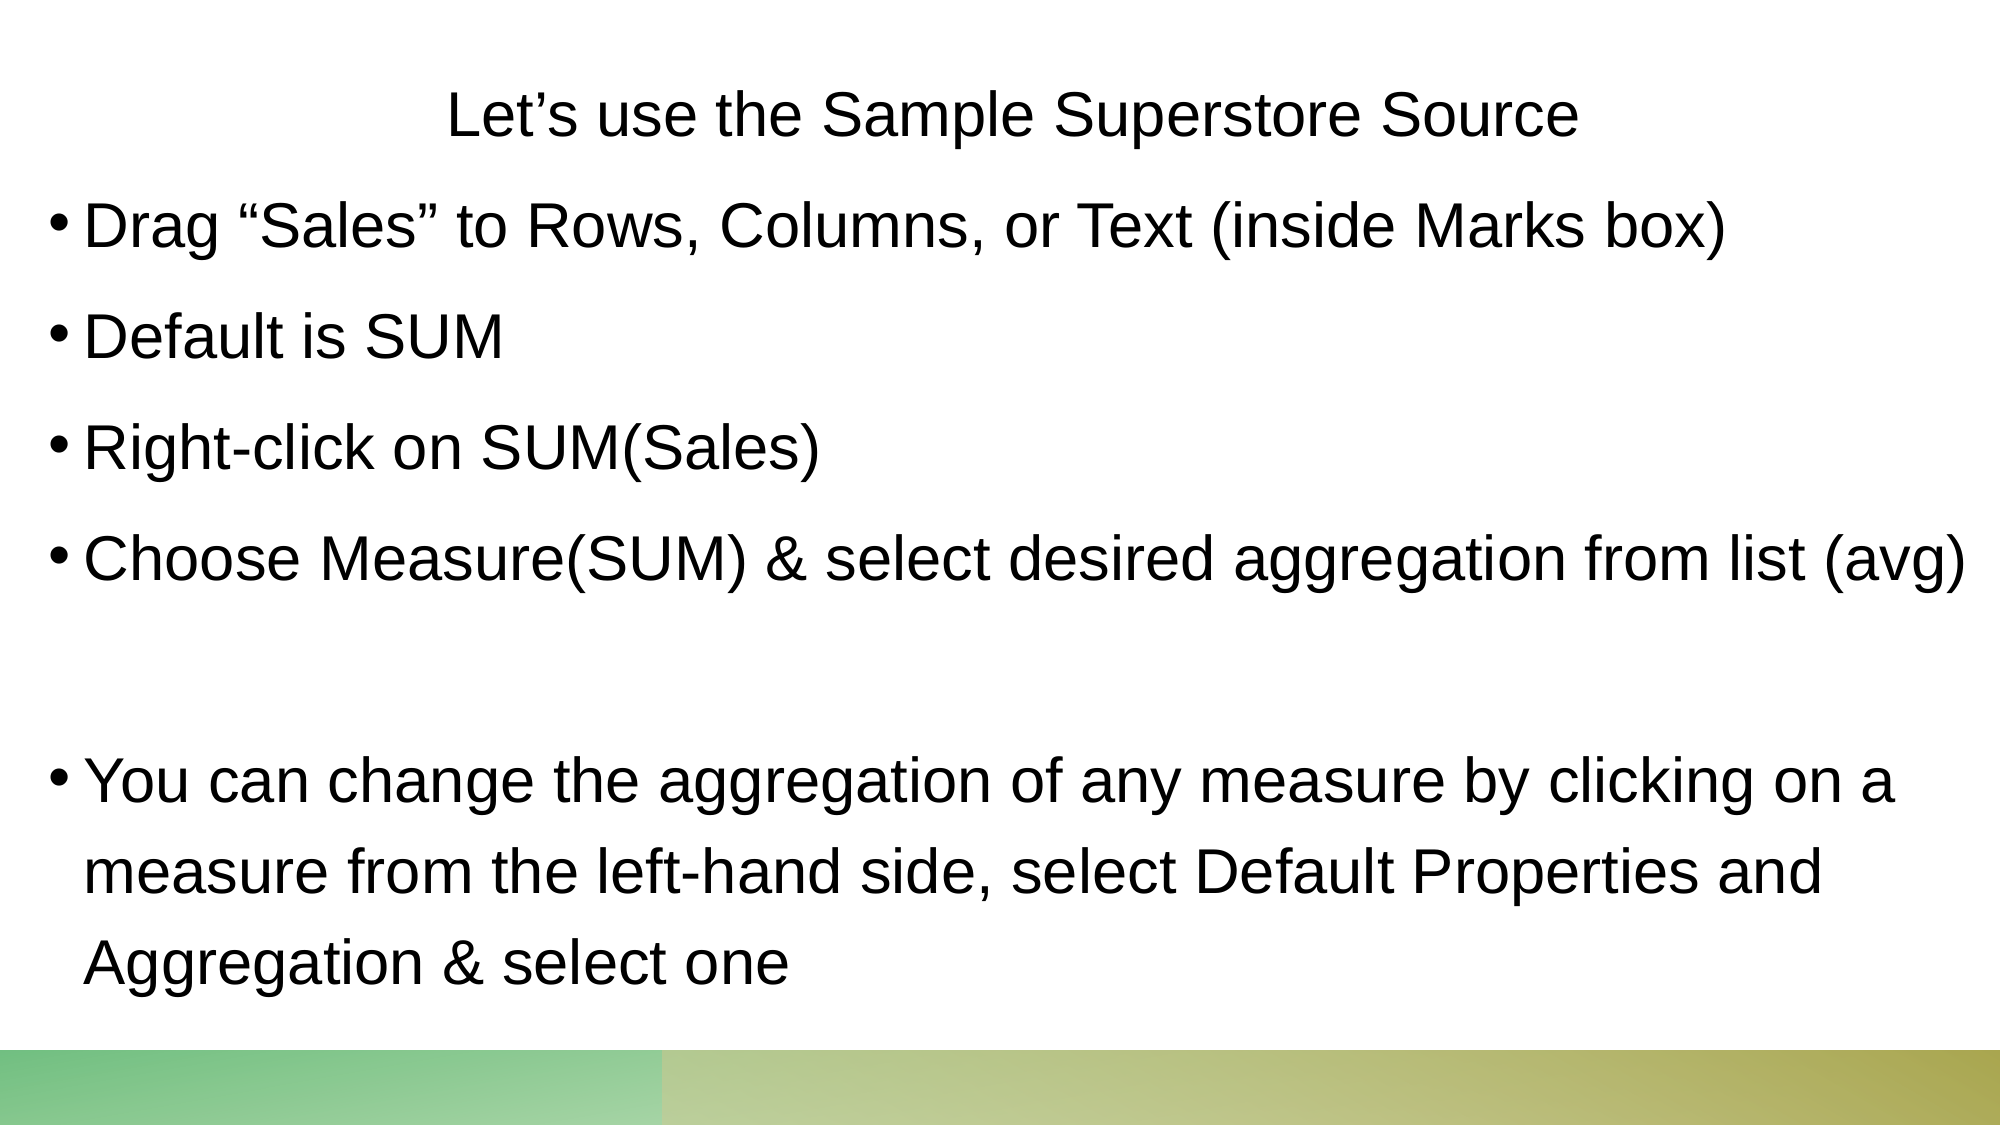

Let’s use the Sample Superstore Source
Drag “Sales” to Rows, Columns, or Text (inside Marks box)
Default is SUM
Right-click on SUM(Sales)
Choose Measure(SUM) & select desired aggregation from list (avg)

You can change the aggregation of any measure by clicking on a measure from the left-hand side, select Default Properties and Aggregation & select one